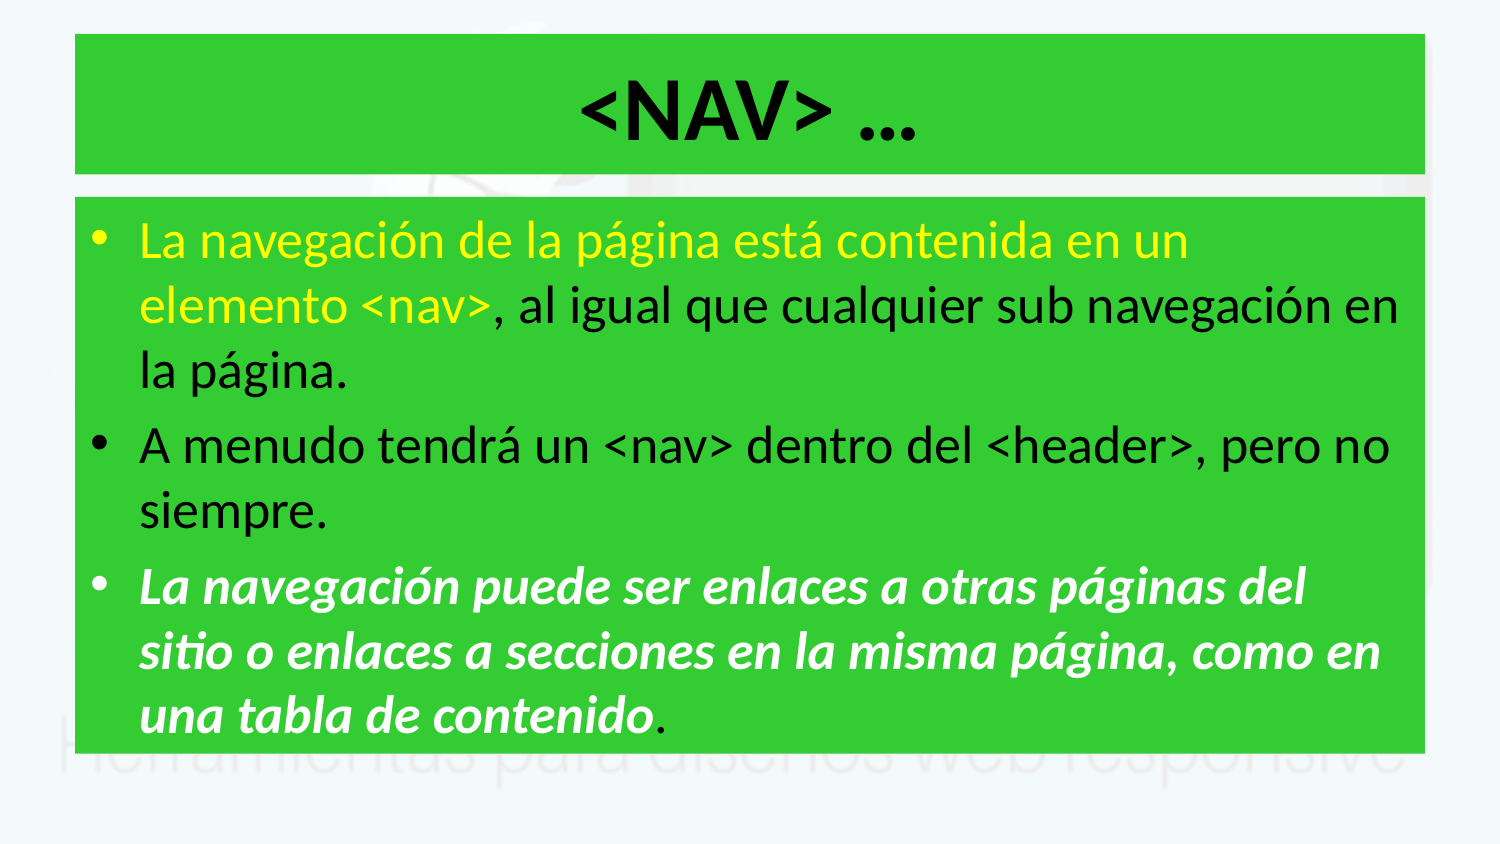

# <NAV> …
La navegación de la página está contenida en un elemento <nav>, al igual que cualquier sub navegación en la página.
A menudo tendrá un <nav> dentro del <header>, pero no siempre.
La navegación puede ser enlaces a otras páginas del sitio o enlaces a secciones en la misma página, como en una tabla de contenido.